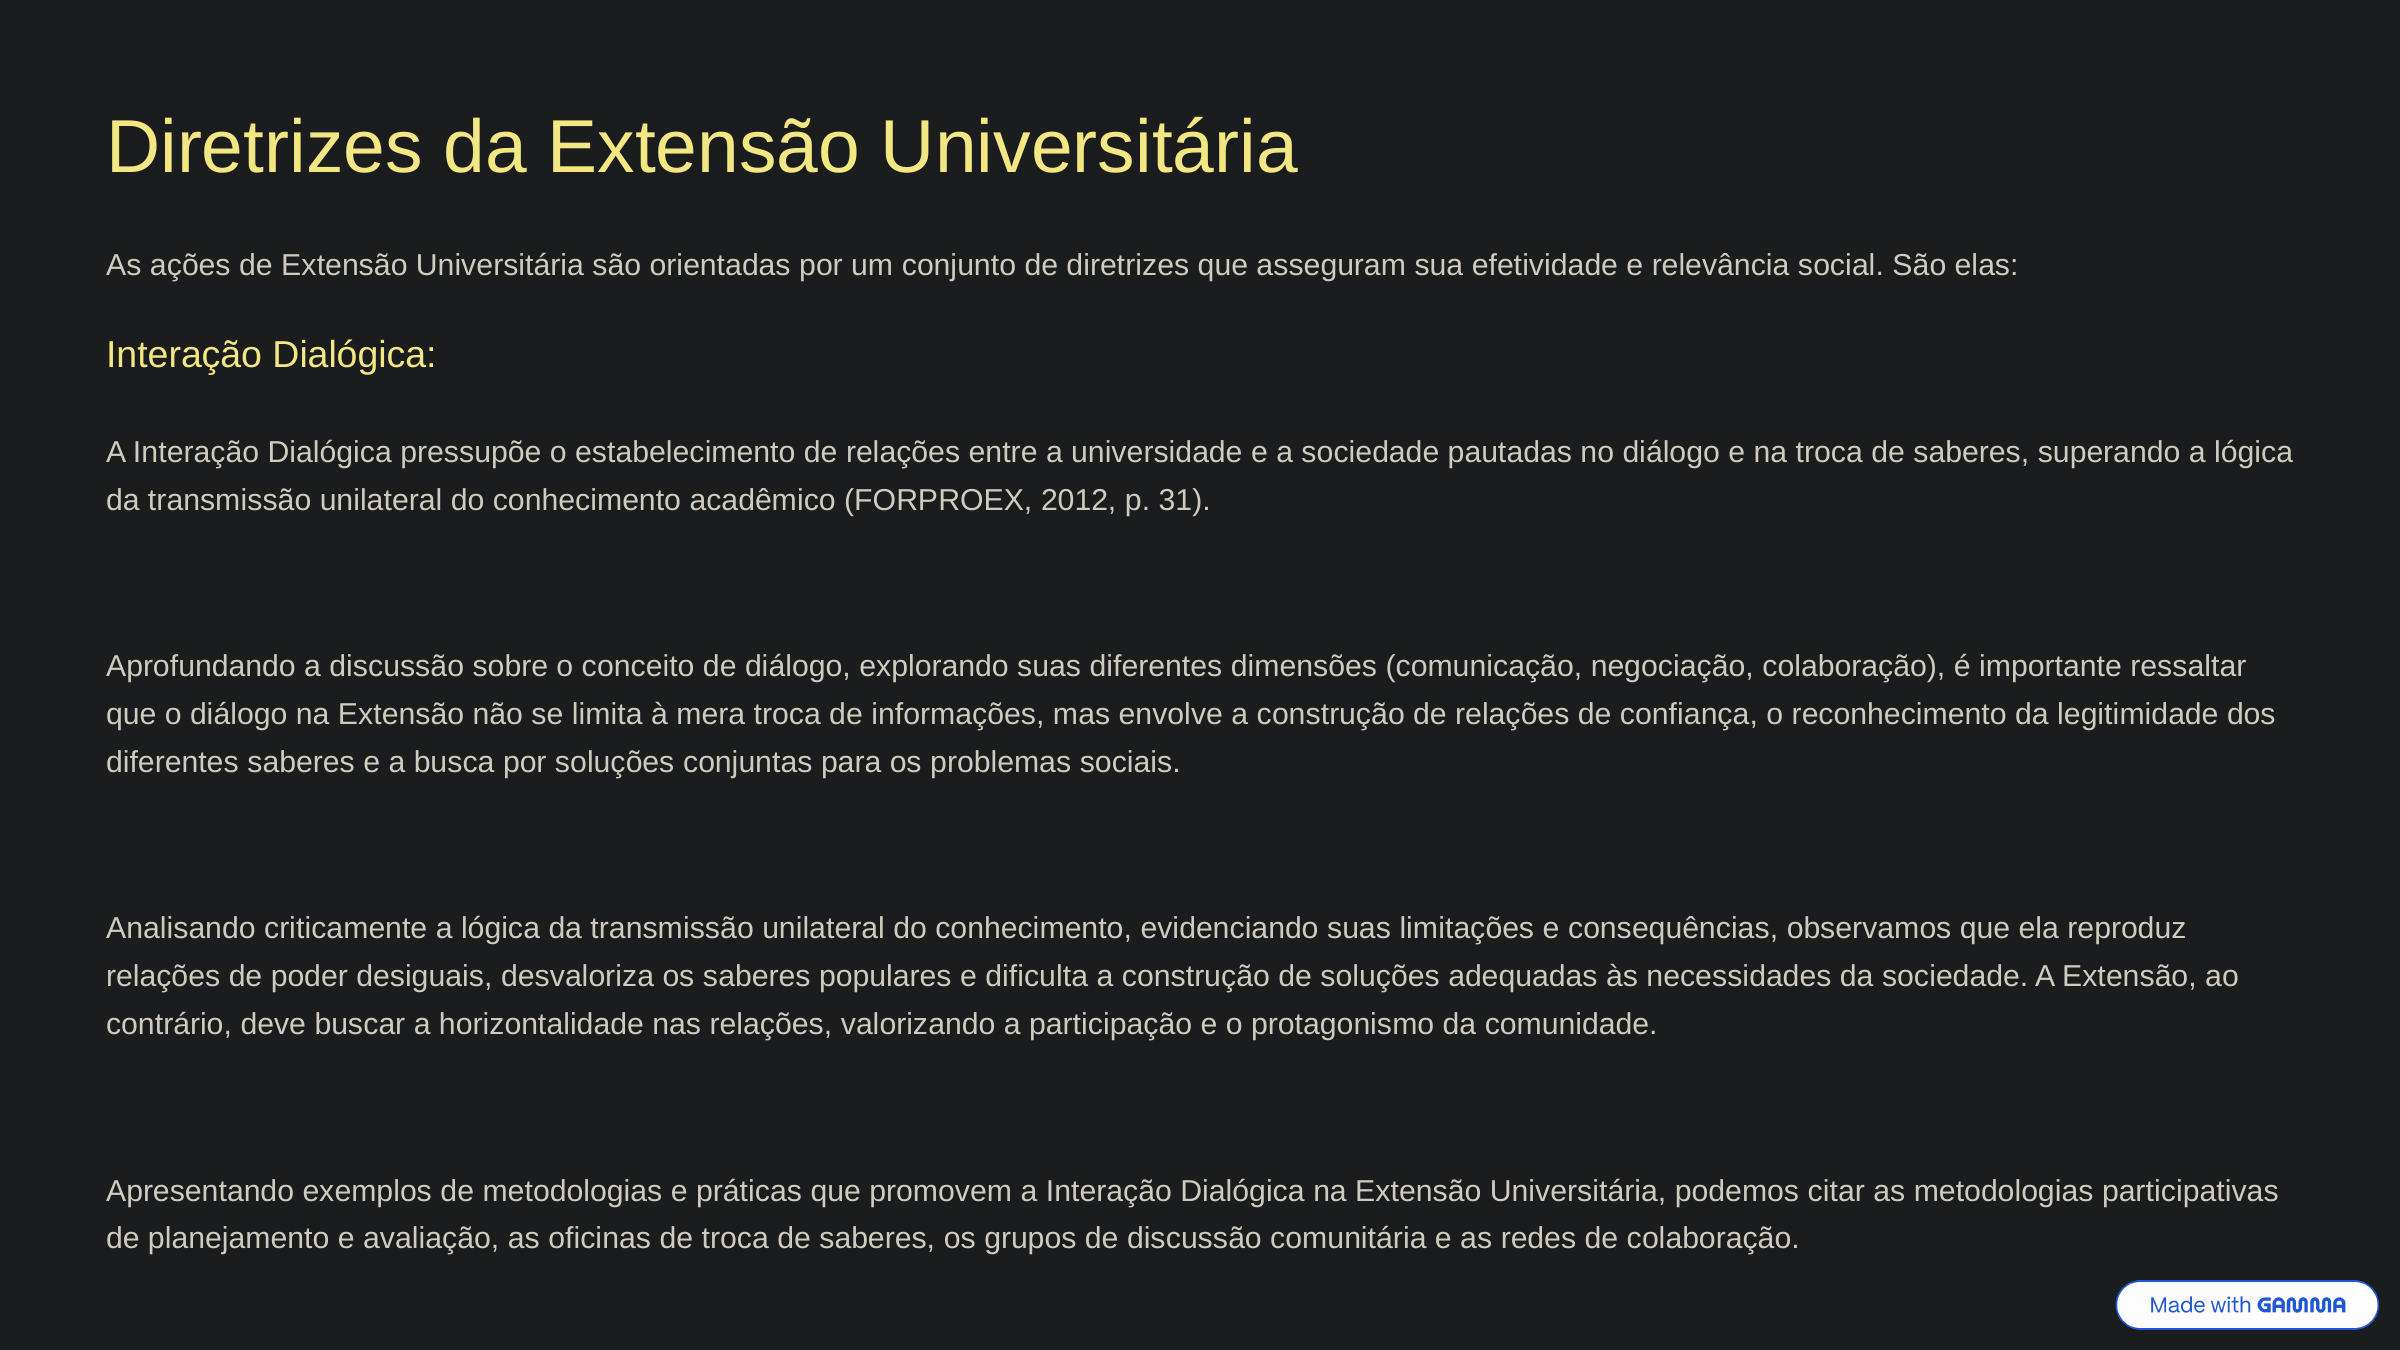

Diretrizes da Extensão Universitária
As ações de Extensão Universitária são orientadas por um conjunto de diretrizes que asseguram sua efetividade e relevância social. São elas:
Interação Dialógica:
A Interação Dialógica pressupõe o estabelecimento de relações entre a universidade e a sociedade pautadas no diálogo e na troca de saberes, superando a lógica da transmissão unilateral do conhecimento acadêmico (FORPROEX, 2012, p. 31).

Aprofundando a discussão sobre o conceito de diálogo, explorando suas diferentes dimensões (comunicação, negociação, colaboração), é importante ressaltar que o diálogo na Extensão não se limita à mera troca de informações, mas envolve a construção de relações de confiança, o reconhecimento da legitimidade dos diferentes saberes e a busca por soluções conjuntas para os problemas sociais.

Analisando criticamente a lógica da transmissão unilateral do conhecimento, evidenciando suas limitações e consequências, observamos que ela reproduz relações de poder desiguais, desvaloriza os saberes populares e dificulta a construção de soluções adequadas às necessidades da sociedade. A Extensão, ao contrário, deve buscar a horizontalidade nas relações, valorizando a participação e o protagonismo da comunidade.

Apresentando exemplos de metodologias e práticas que promovem a Interação Dialógica na Extensão Universitária, podemos citar as metodologias participativas de planejamento e avaliação, as oficinas de troca de saberes, os grupos de discussão comunitária e as redes de colaboração.